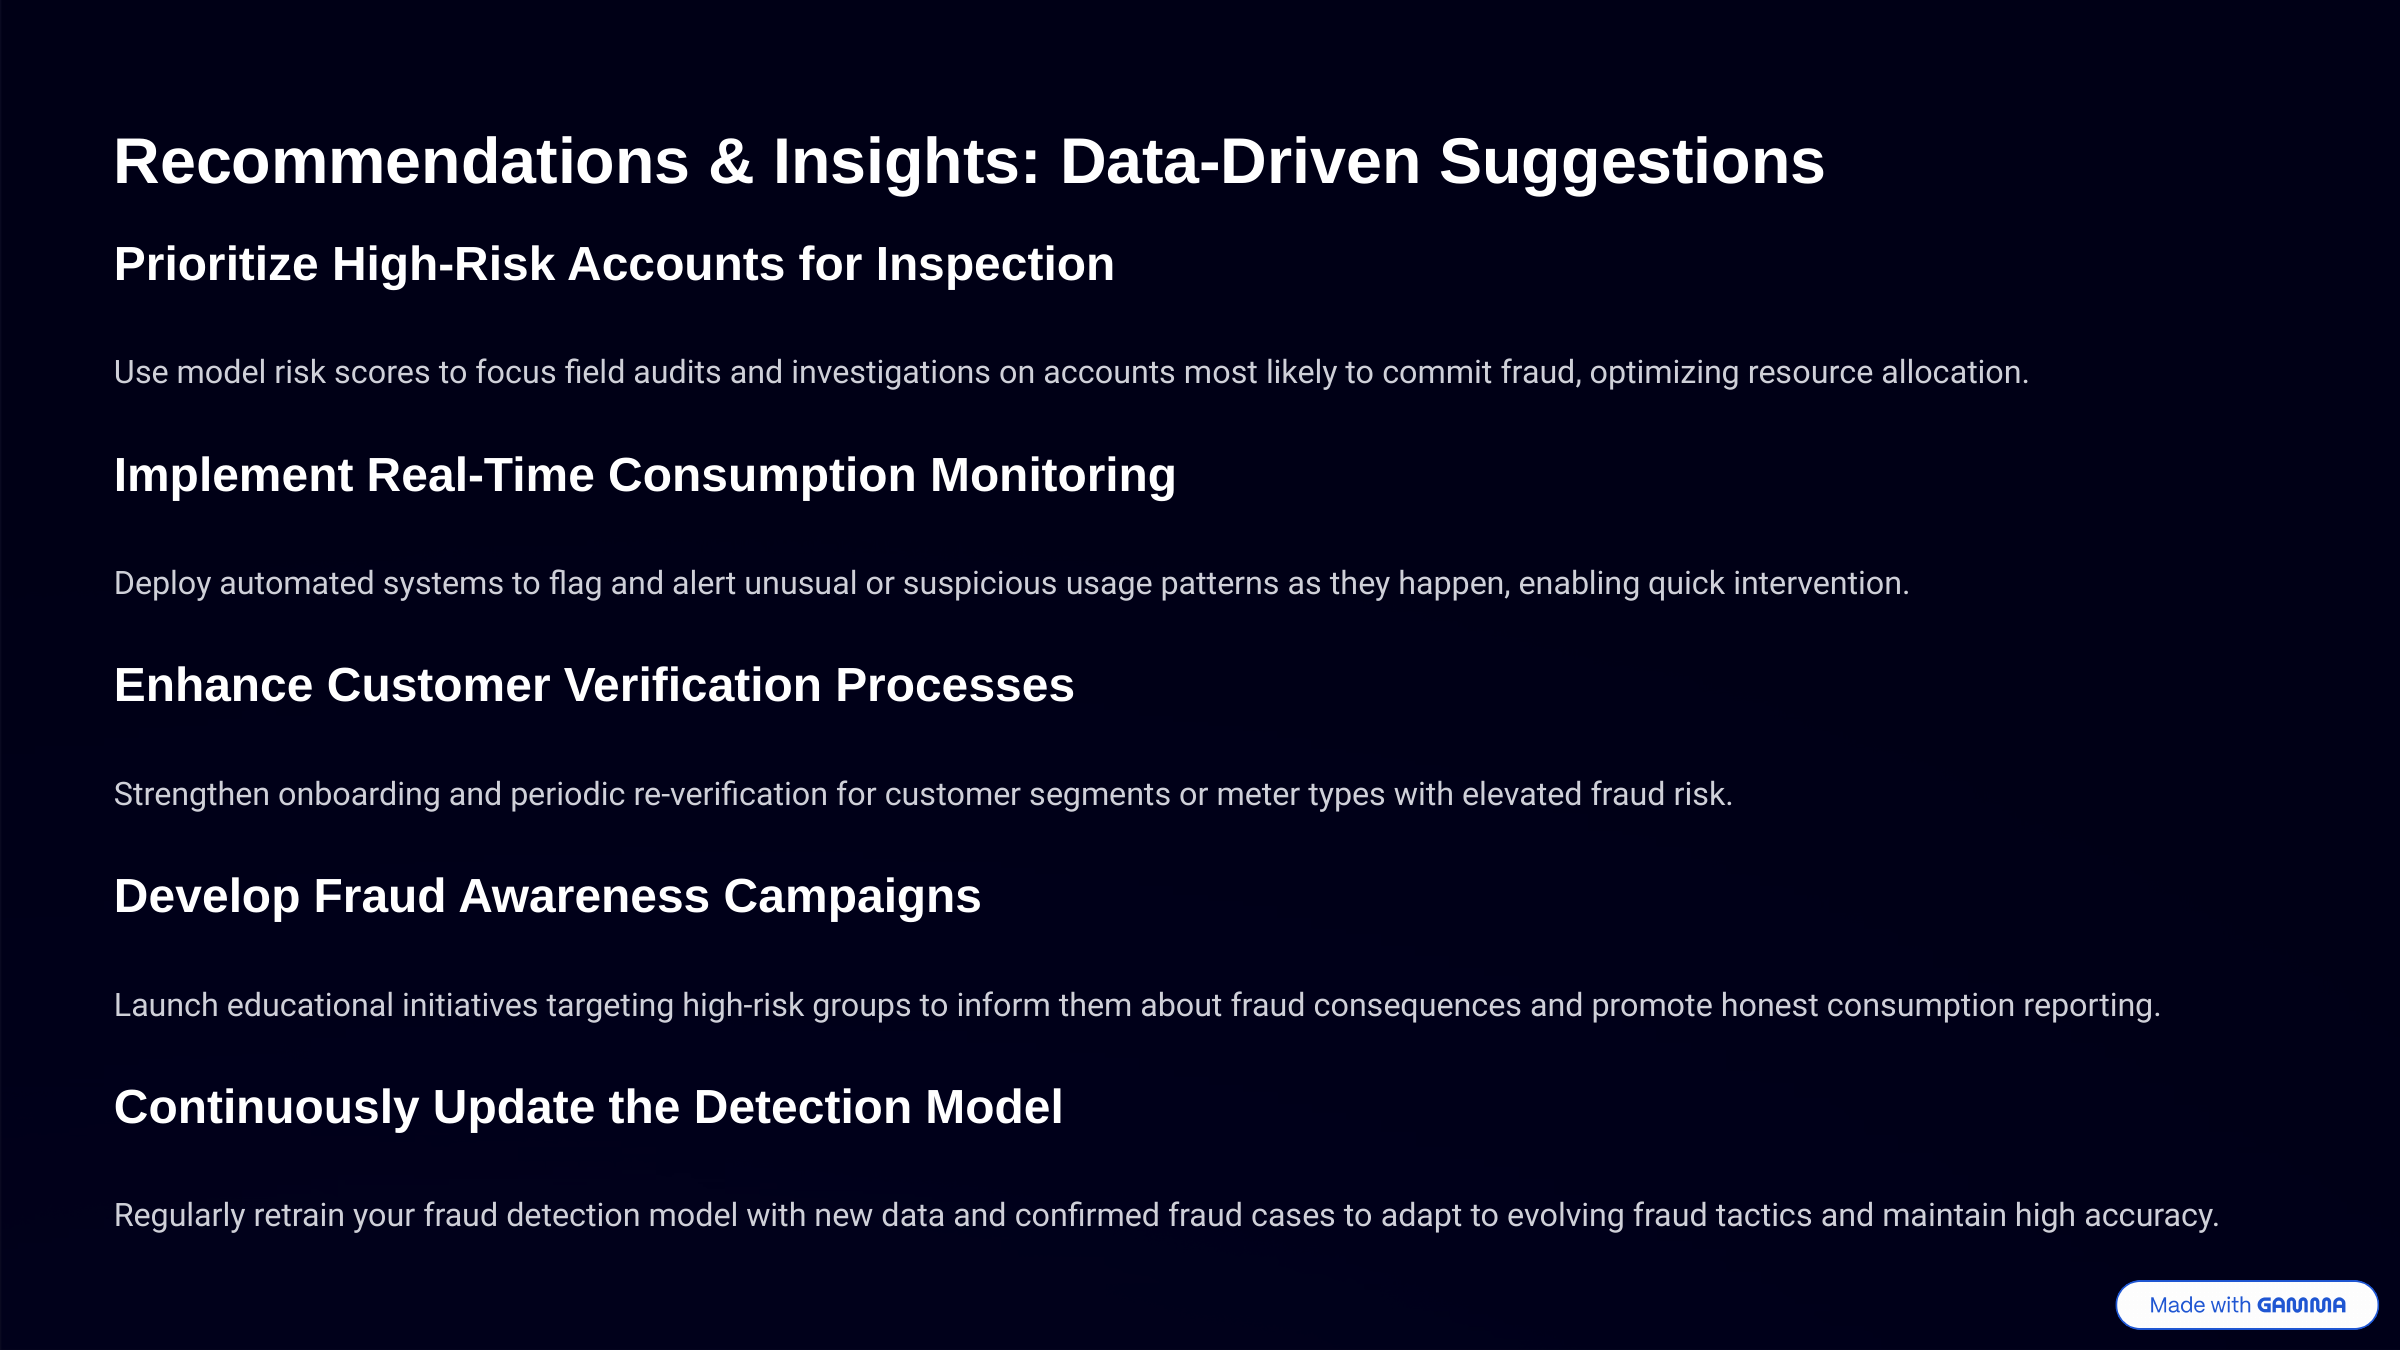

Recommendations & Insights: Data-Driven Suggestions
Prioritize High-Risk Accounts for Inspection
Use model risk scores to focus field audits and investigations on accounts most likely to commit fraud, optimizing resource allocation.
Implement Real-Time Consumption Monitoring
Deploy automated systems to flag and alert unusual or suspicious usage patterns as they happen, enabling quick intervention.
Enhance Customer Verification Processes
Strengthen onboarding and periodic re-verification for customer segments or meter types with elevated fraud risk.
Develop Fraud Awareness Campaigns
Launch educational initiatives targeting high-risk groups to inform them about fraud consequences and promote honest consumption reporting.
Continuously Update the Detection Model
Regularly retrain your fraud detection model with new data and confirmed fraud cases to adapt to evolving fraud tactics and maintain high accuracy.